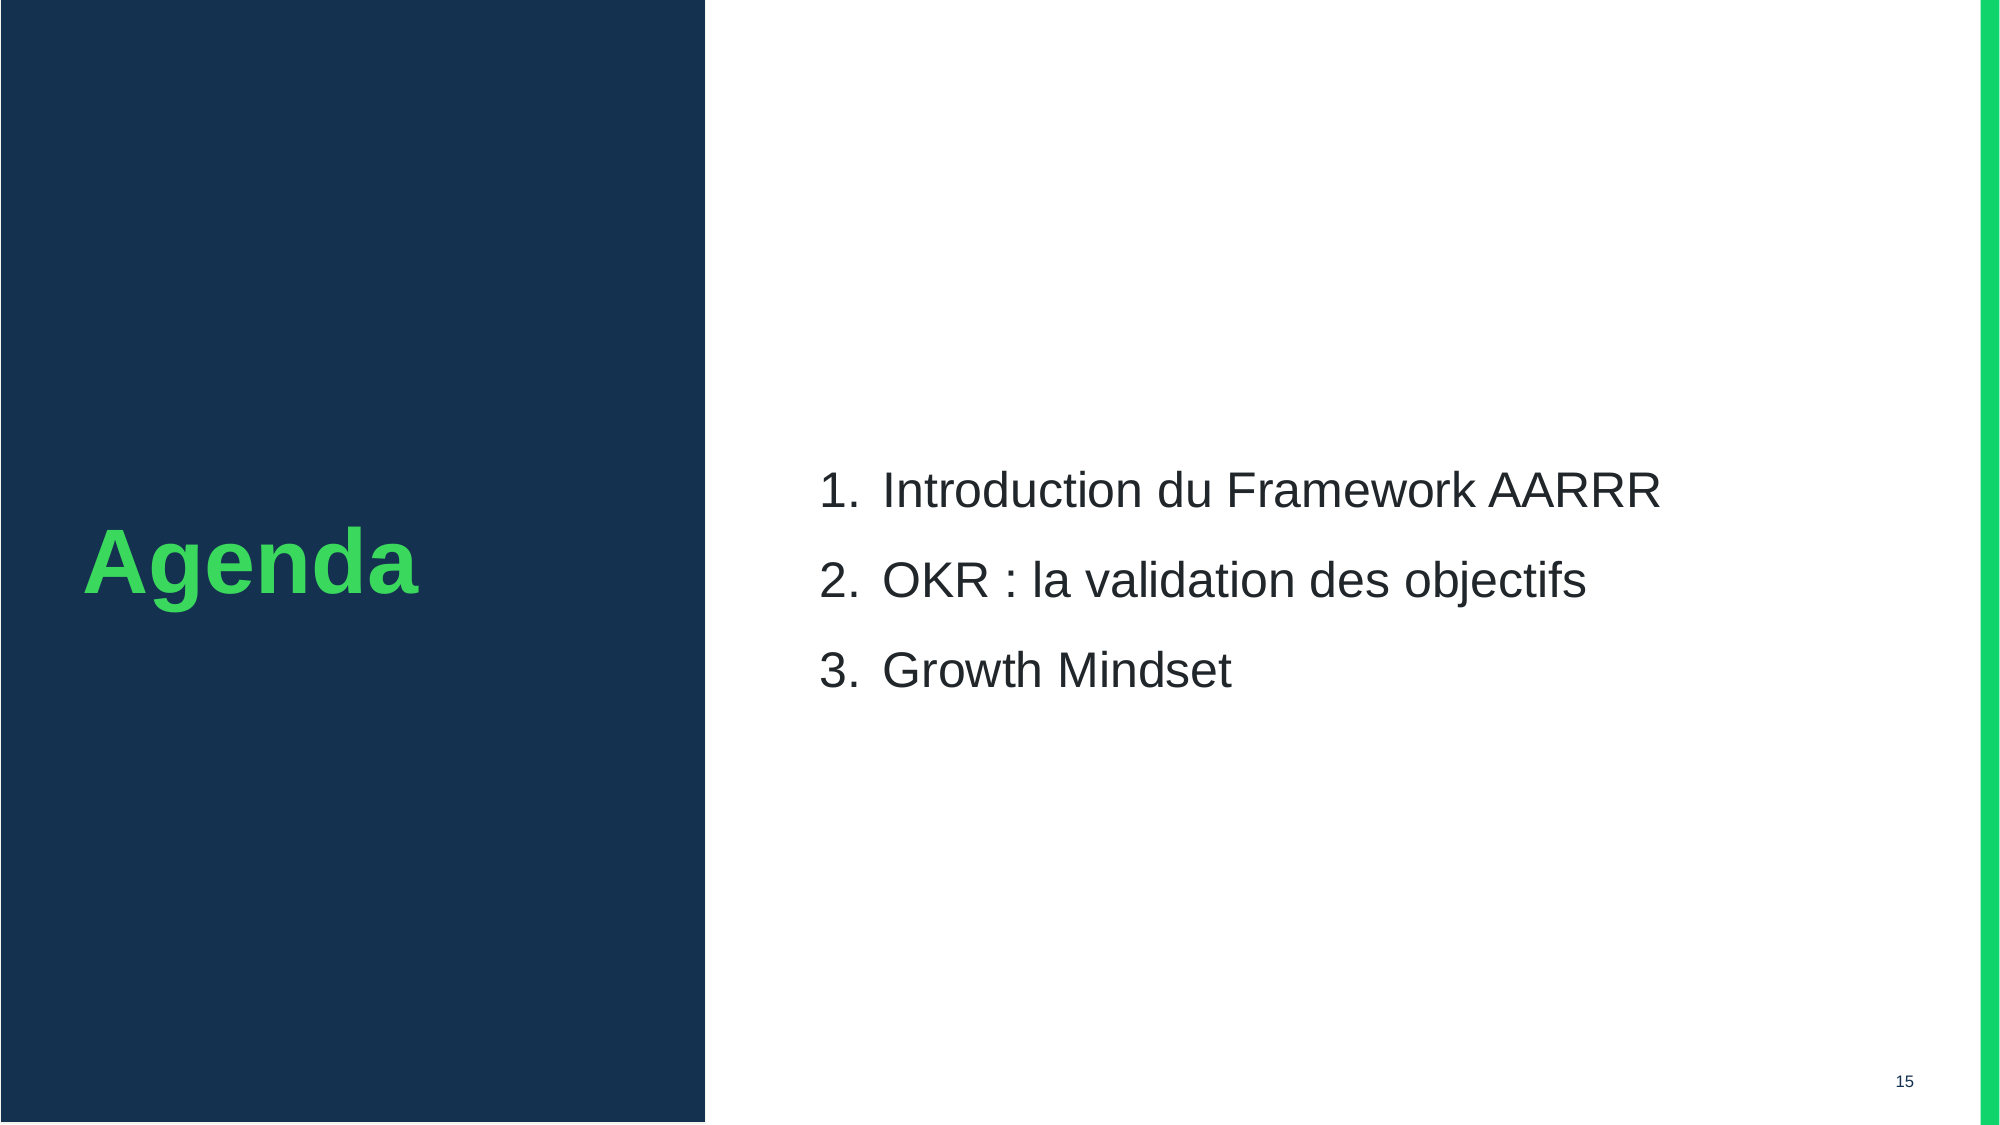

Introduction du Framework AARRR
OKR : la validation des objectifs
Growth Mindset
# Agenda
15